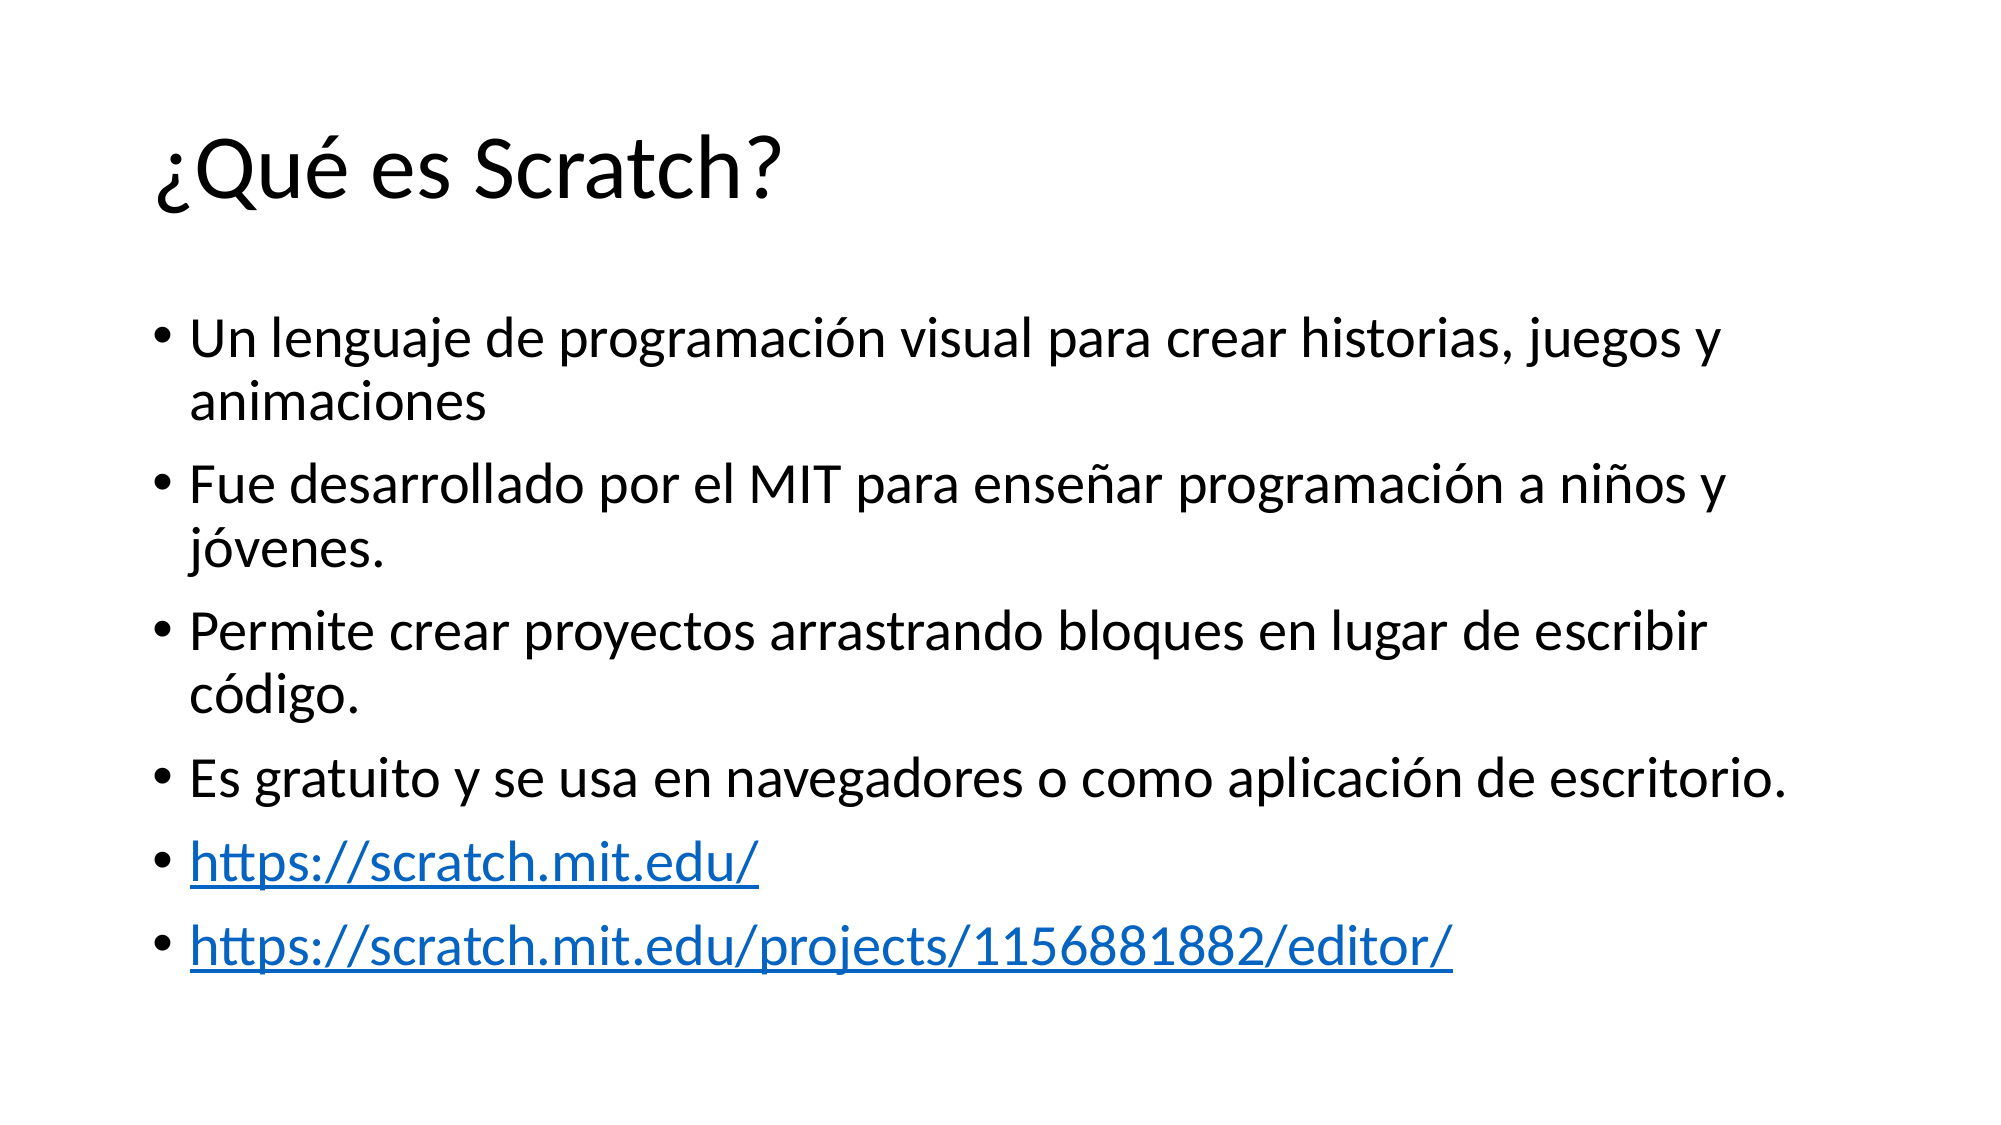

# ¿Qué es Scratch?
Un lenguaje de programación visual para crear historias, juegos y animaciones
Fue desarrollado por el MIT para enseñar programación a niños y jóvenes.
Permite crear proyectos arrastrando bloques en lugar de escribir código.
Es gratuito y se usa en navegadores o como aplicación de escritorio.
https://scratch.mit.edu/
https://scratch.mit.edu/projects/1156881882/editor/